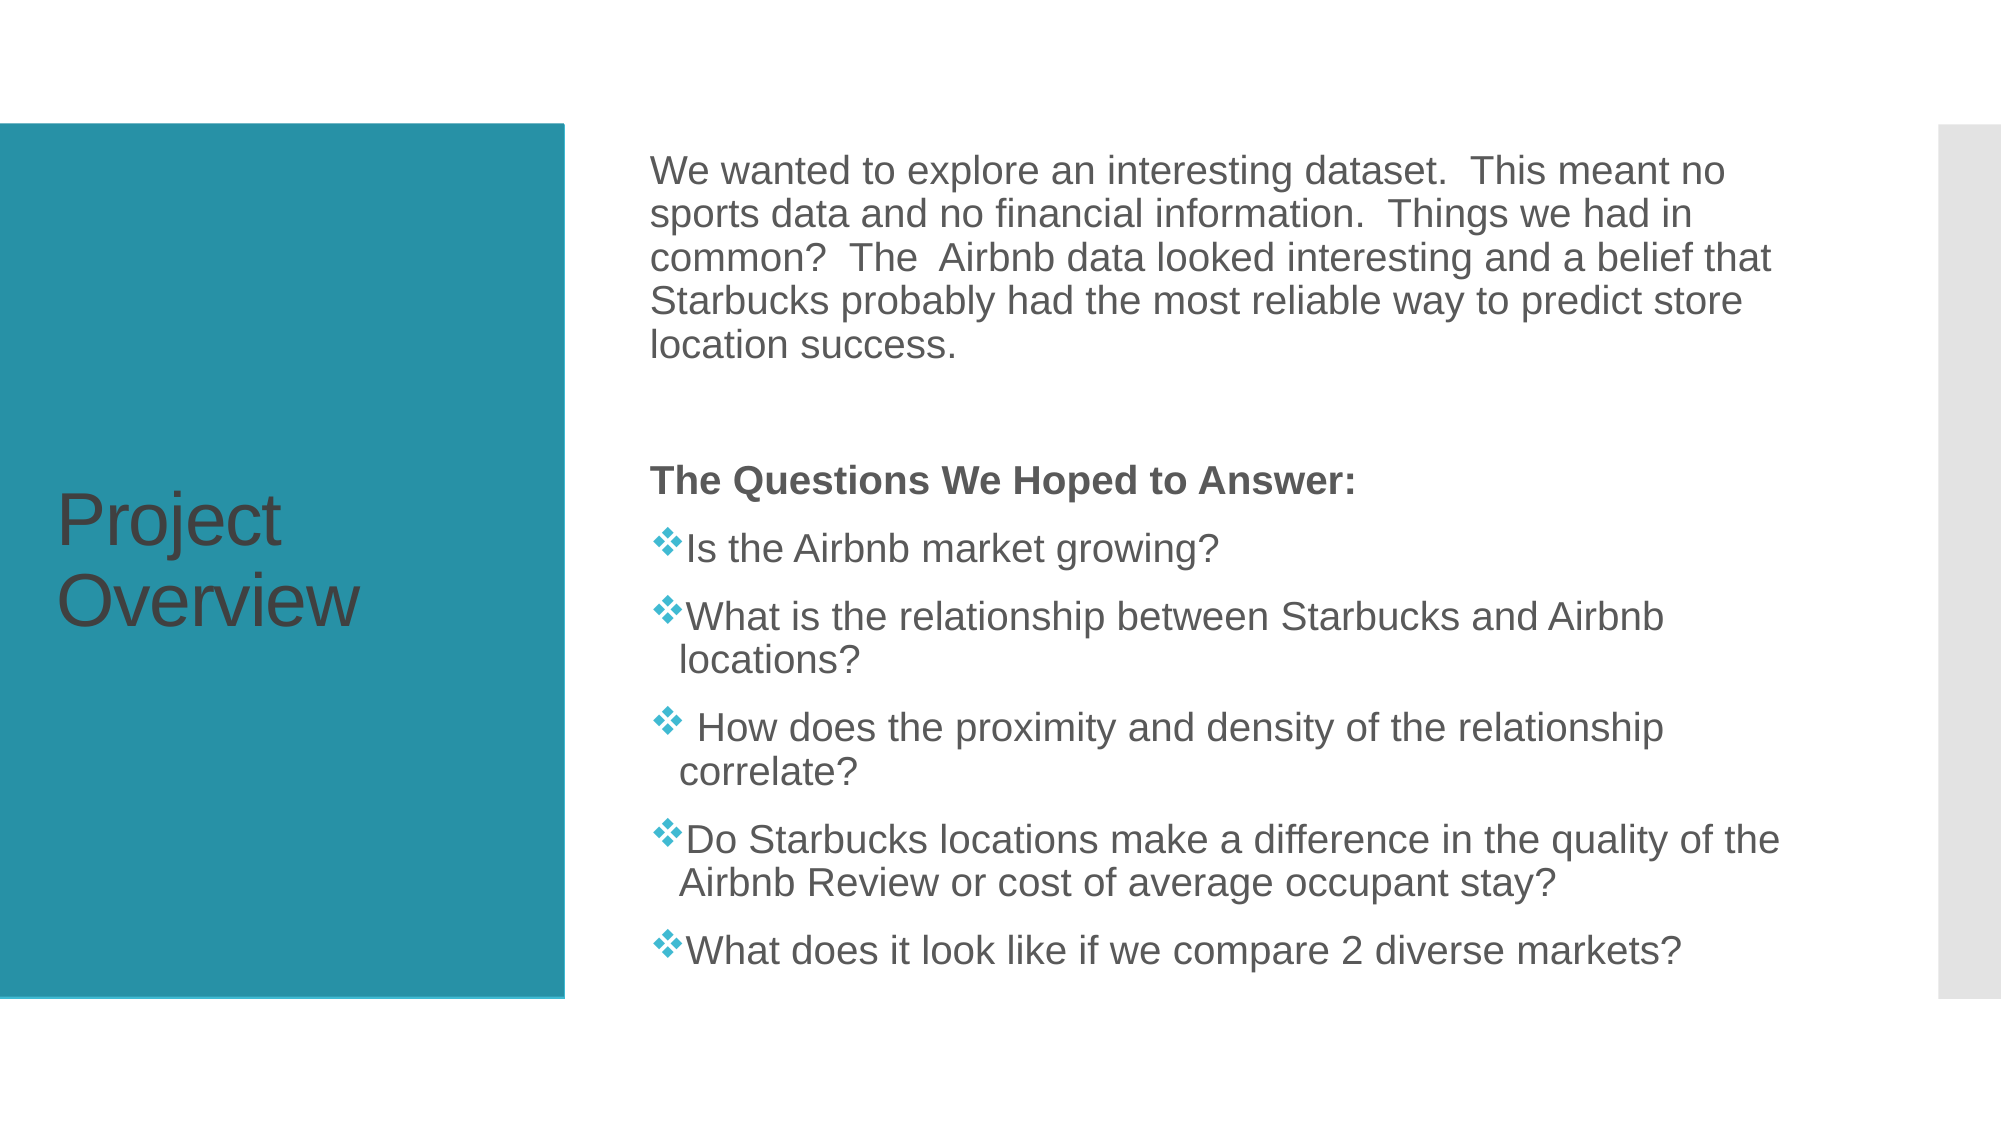

We wanted to explore an interesting dataset.  This meant no sports data and no financial information.  Things we had in common?  The  Airbnb data looked interesting and a belief that Starbucks probably had the most reliable way to predict store location success.

The Questions We Hoped to Answer:
Is the Airbnb market growing?
What is the relationship between Starbucks and Airbnb locations?
 How does the proximity and density of the relationship correlate?
Do Starbucks locations make a difference in the quality of the Airbnb Review or cost of average occupant stay?
What does it look like if we compare 2 diverse markets?

# Project Overview